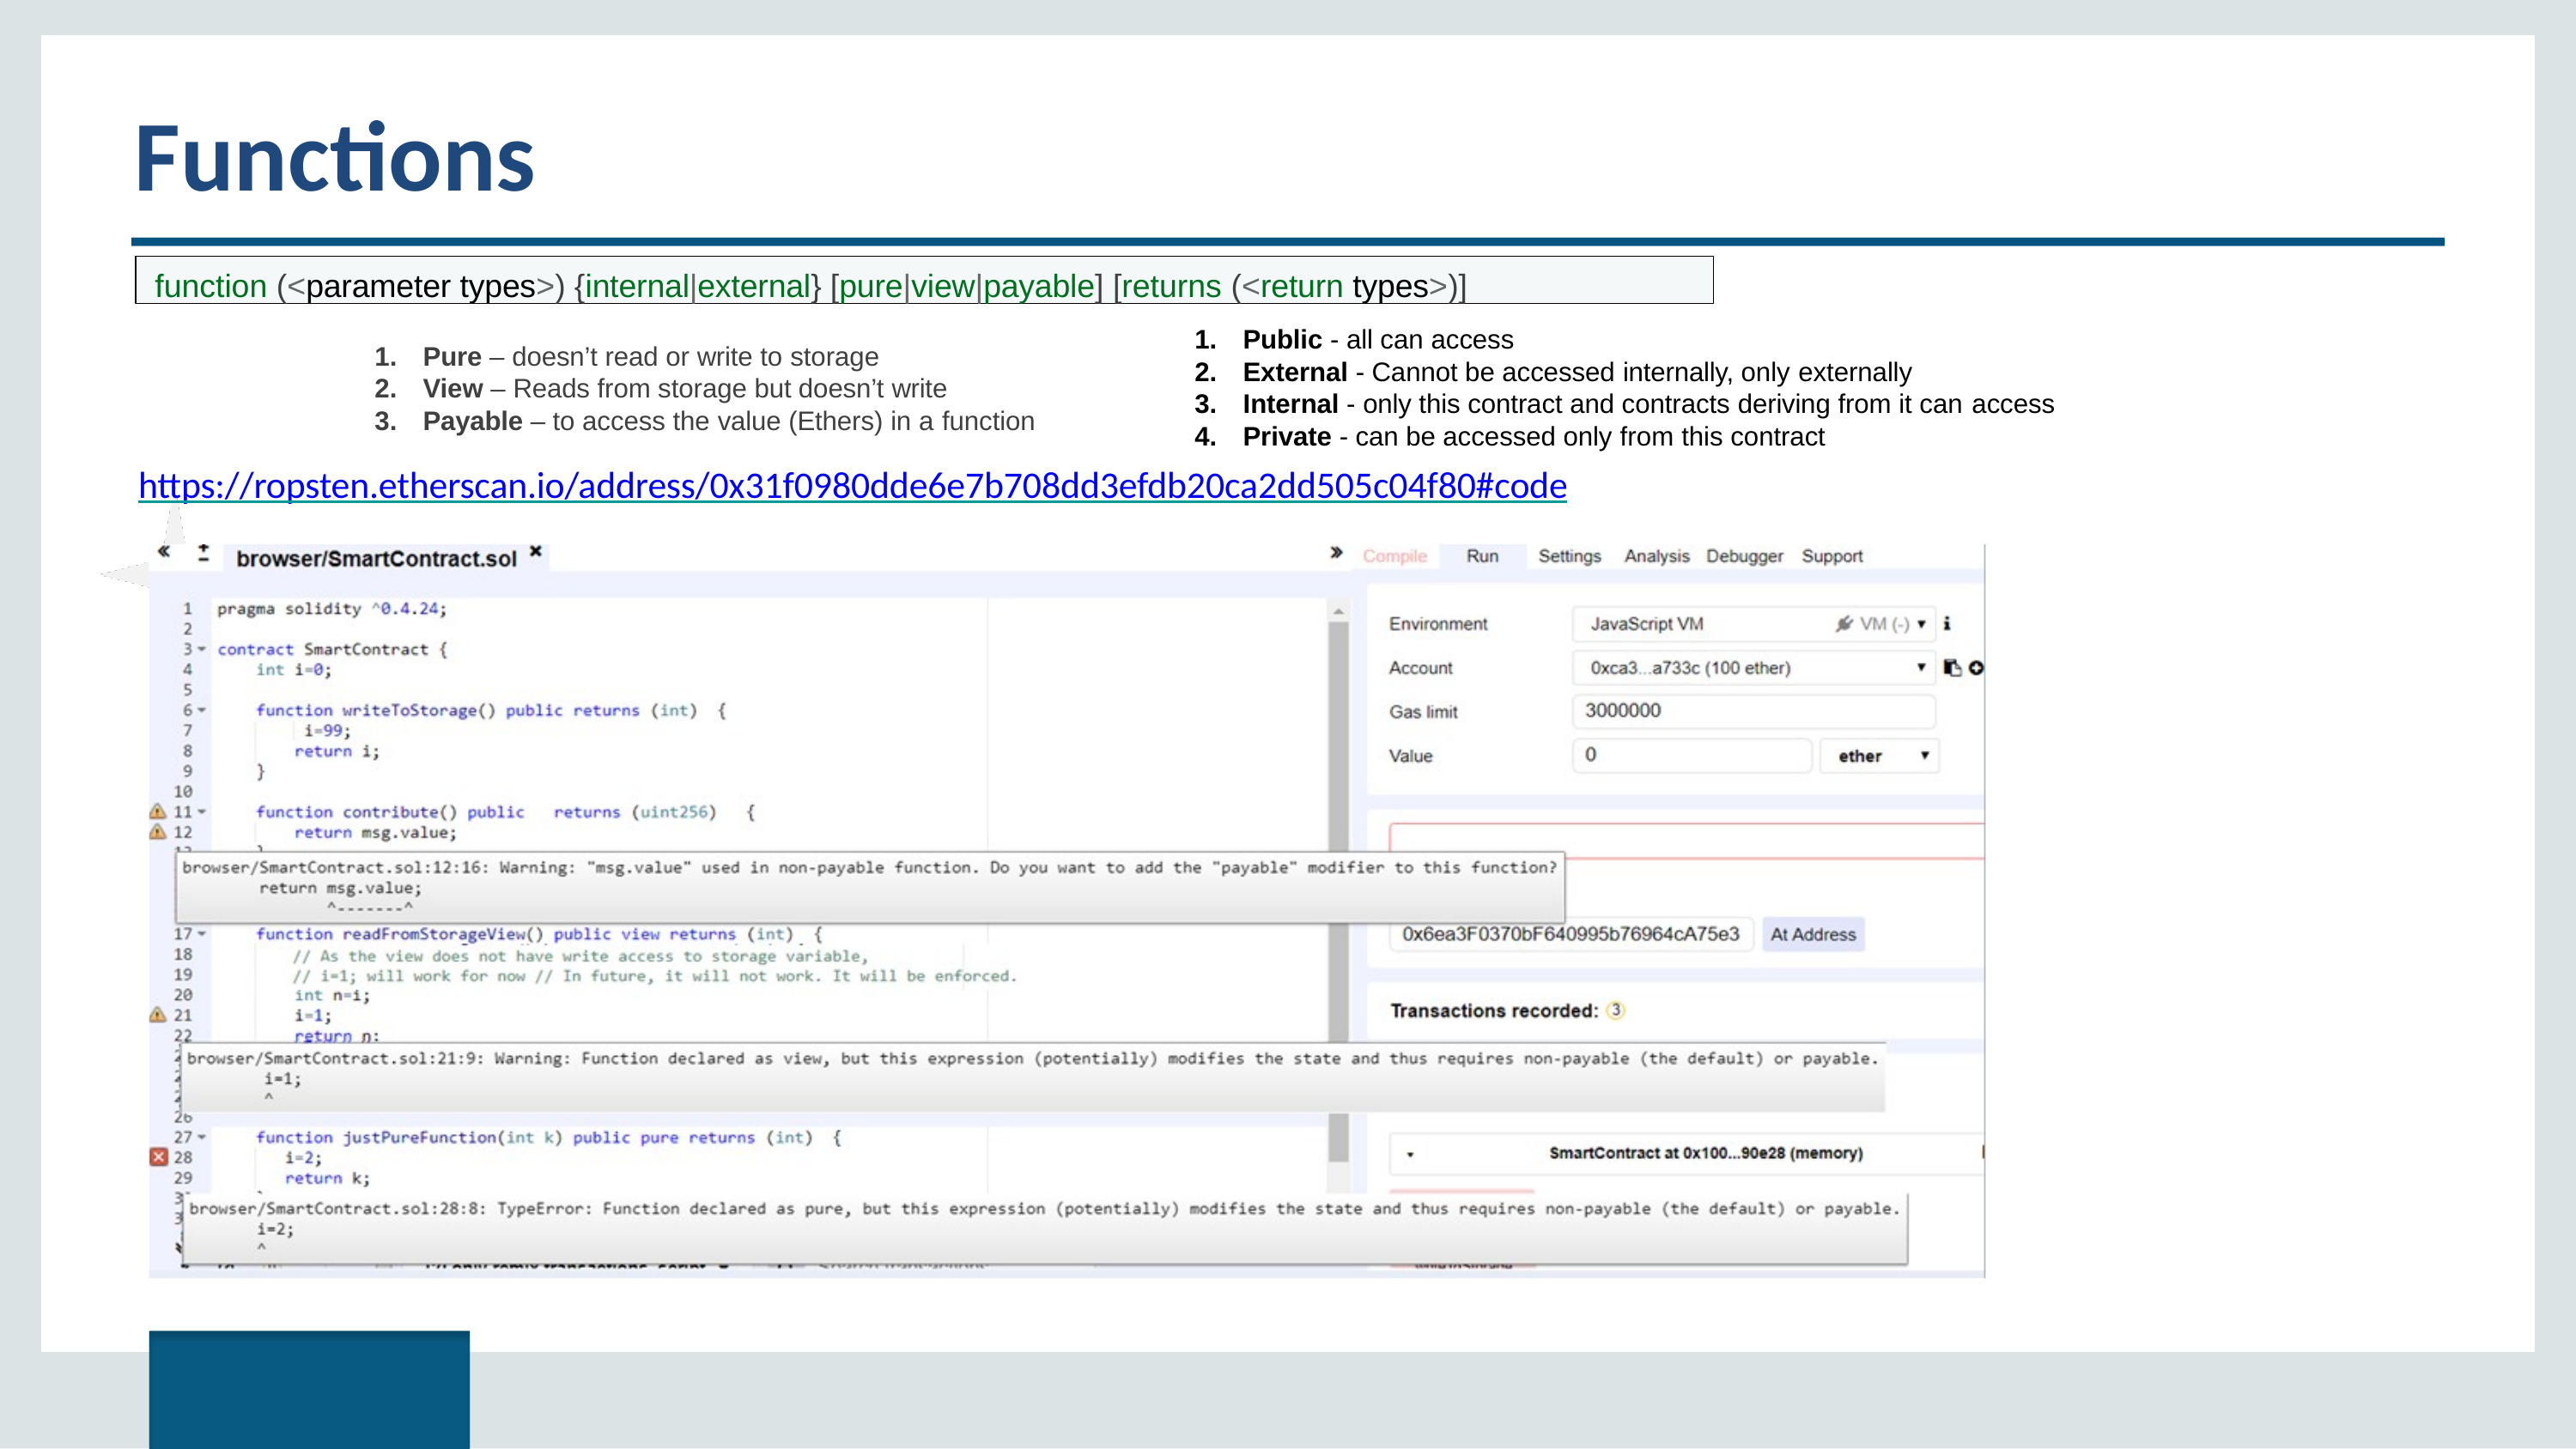

# Functions

function (<parameter types>) {internal|external} [pure|view|payable] [returns (<return types>)]
Public - all can access
External - Cannot be accessed internally, only externally
Internal - only this contract and contracts deriving from it can access
Private - can be accessed only from this contract
Pure – doesn’t read or write to storage
View – Reads from storage but doesn’t write
Payable – to access the value (Ethers) in a function
https://ropsten.etherscan.io/address/0x31f0980dde6e7b708dd3efdb20ca2dd505c04f80#code